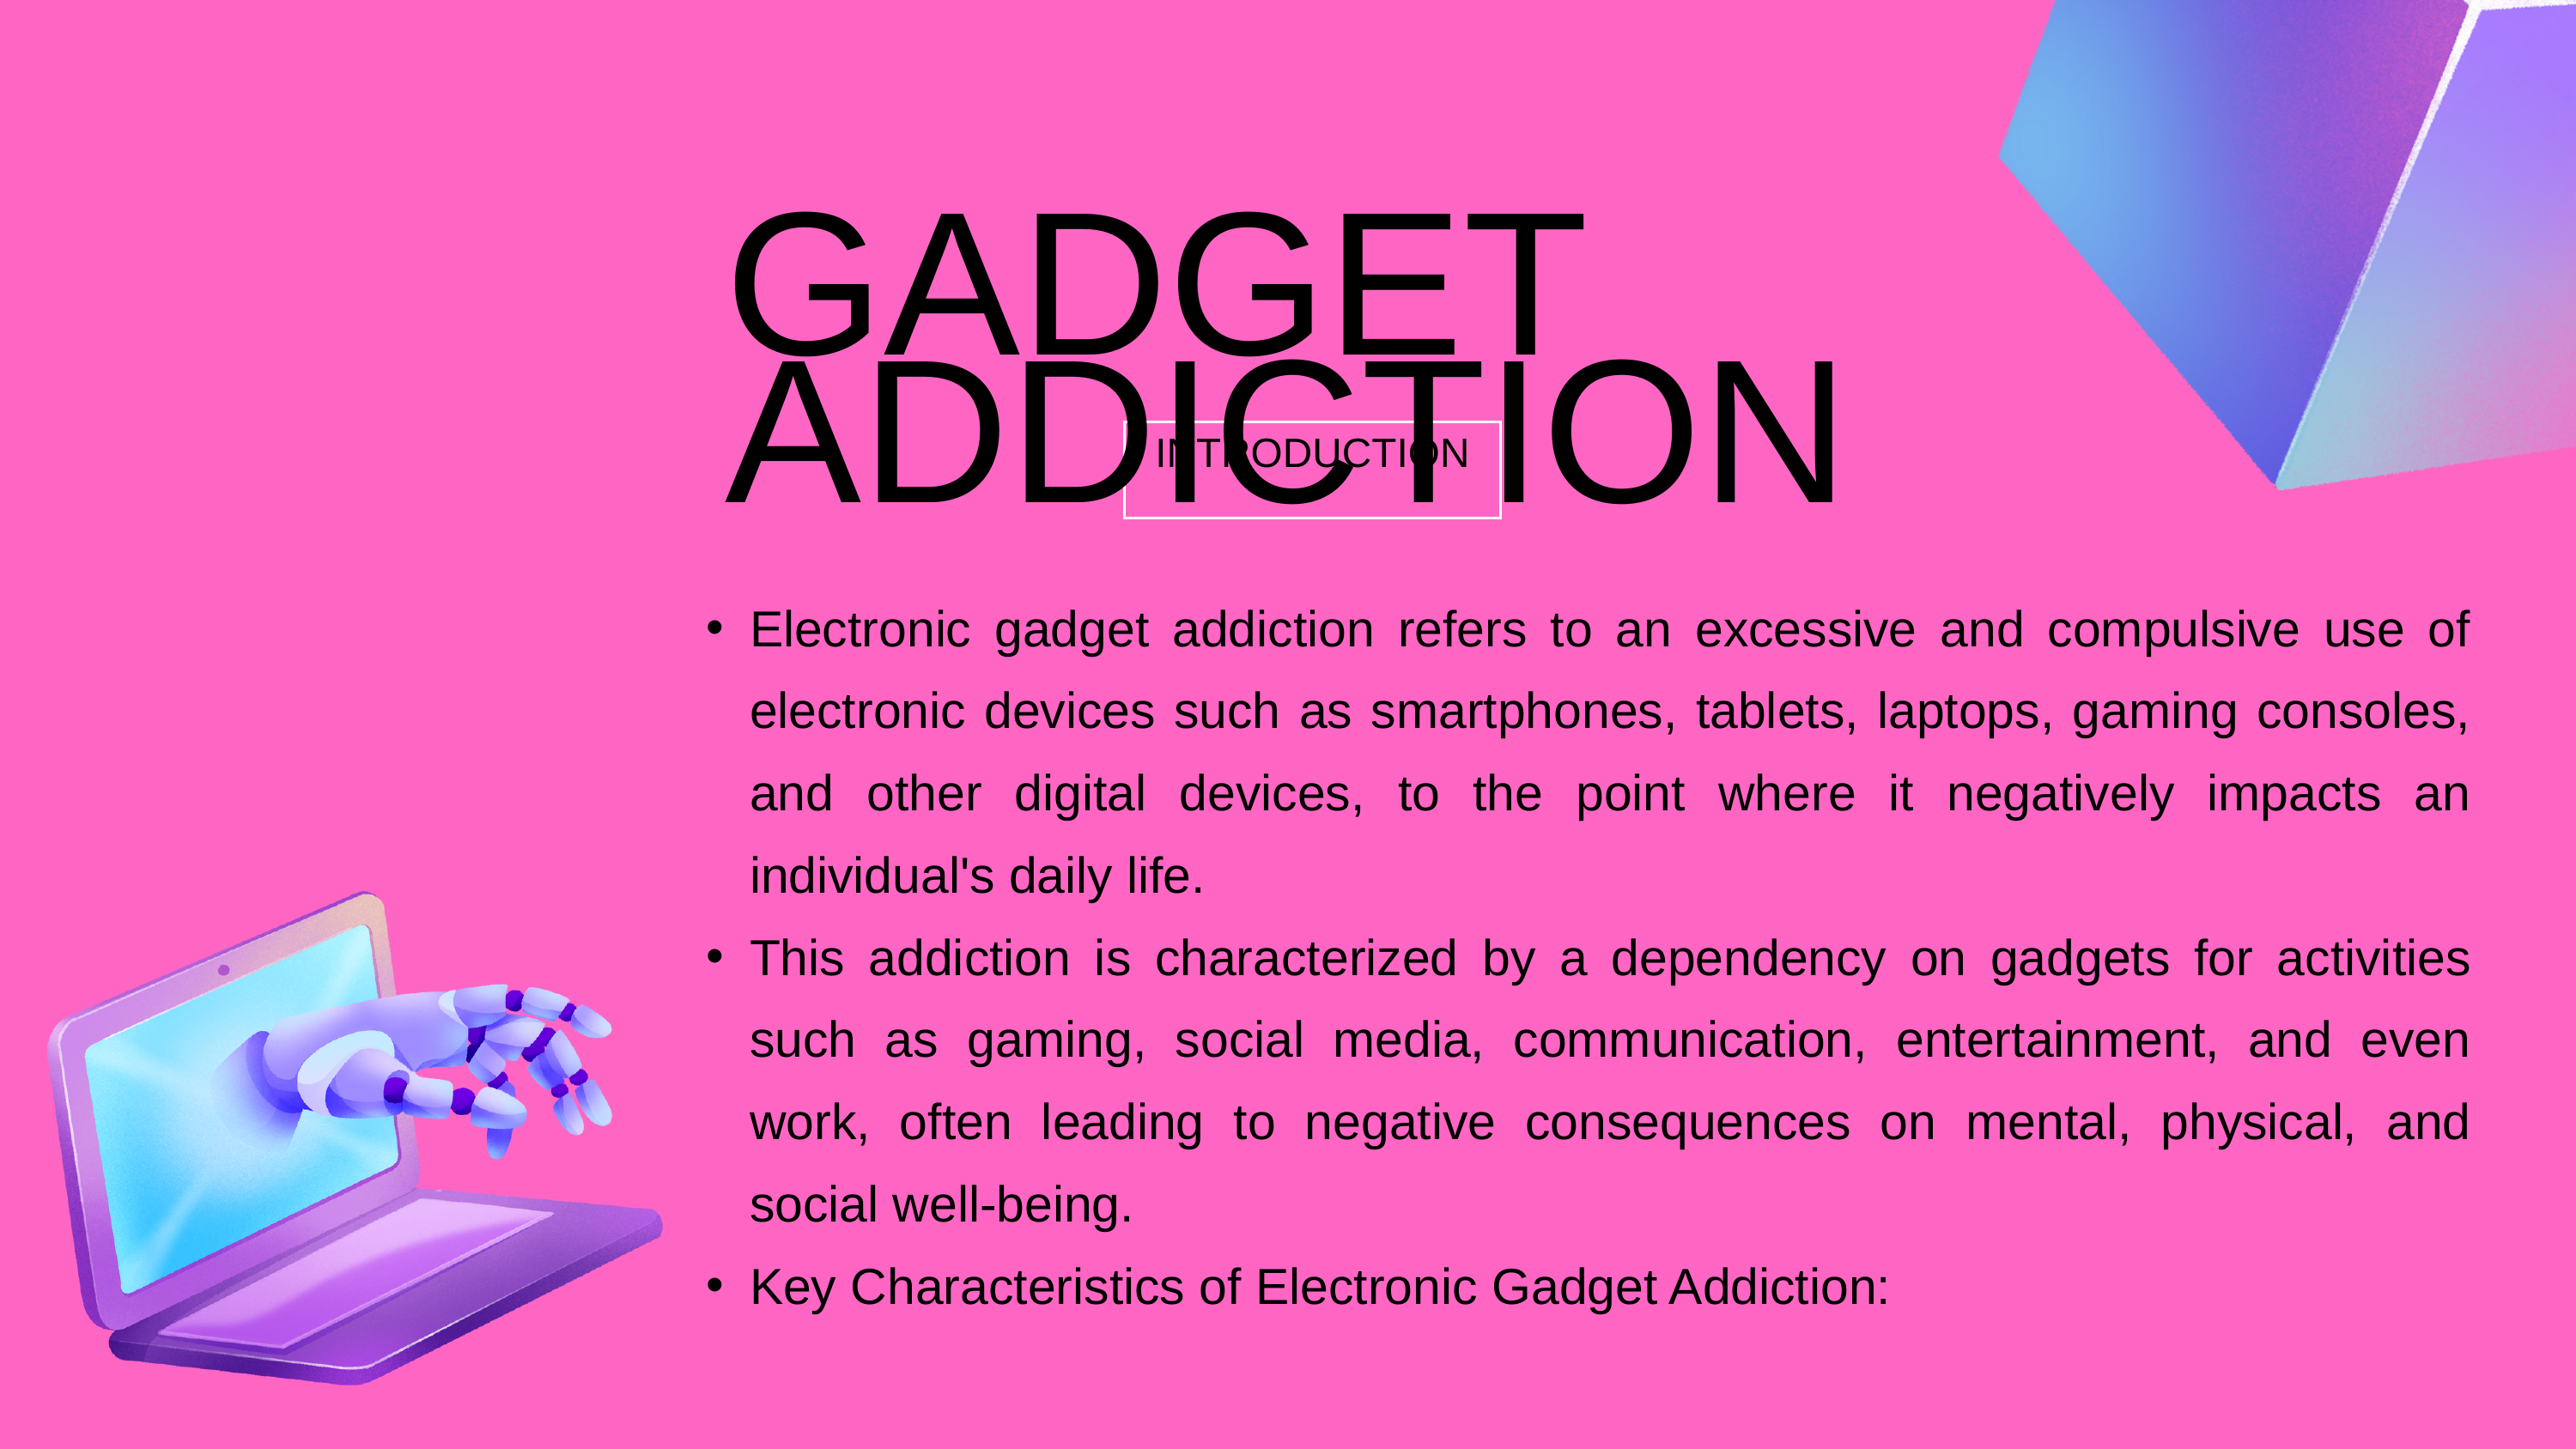

GADGET ADDICTION

INTRODUCTION
Electronic gadget addiction refers to an excessive and compulsive use of electronic devices such as smartphones, tablets, laptops, gaming consoles, and other digital devices, to the point where it negatively impacts an individual's daily life.
This addiction is characterized by a dependency on gadgets for activities such as gaming, social media, communication, entertainment, and even work, often leading to negative consequences on mental, physical, and social well-being.
Key Characteristics of Electronic Gadget Addiction: